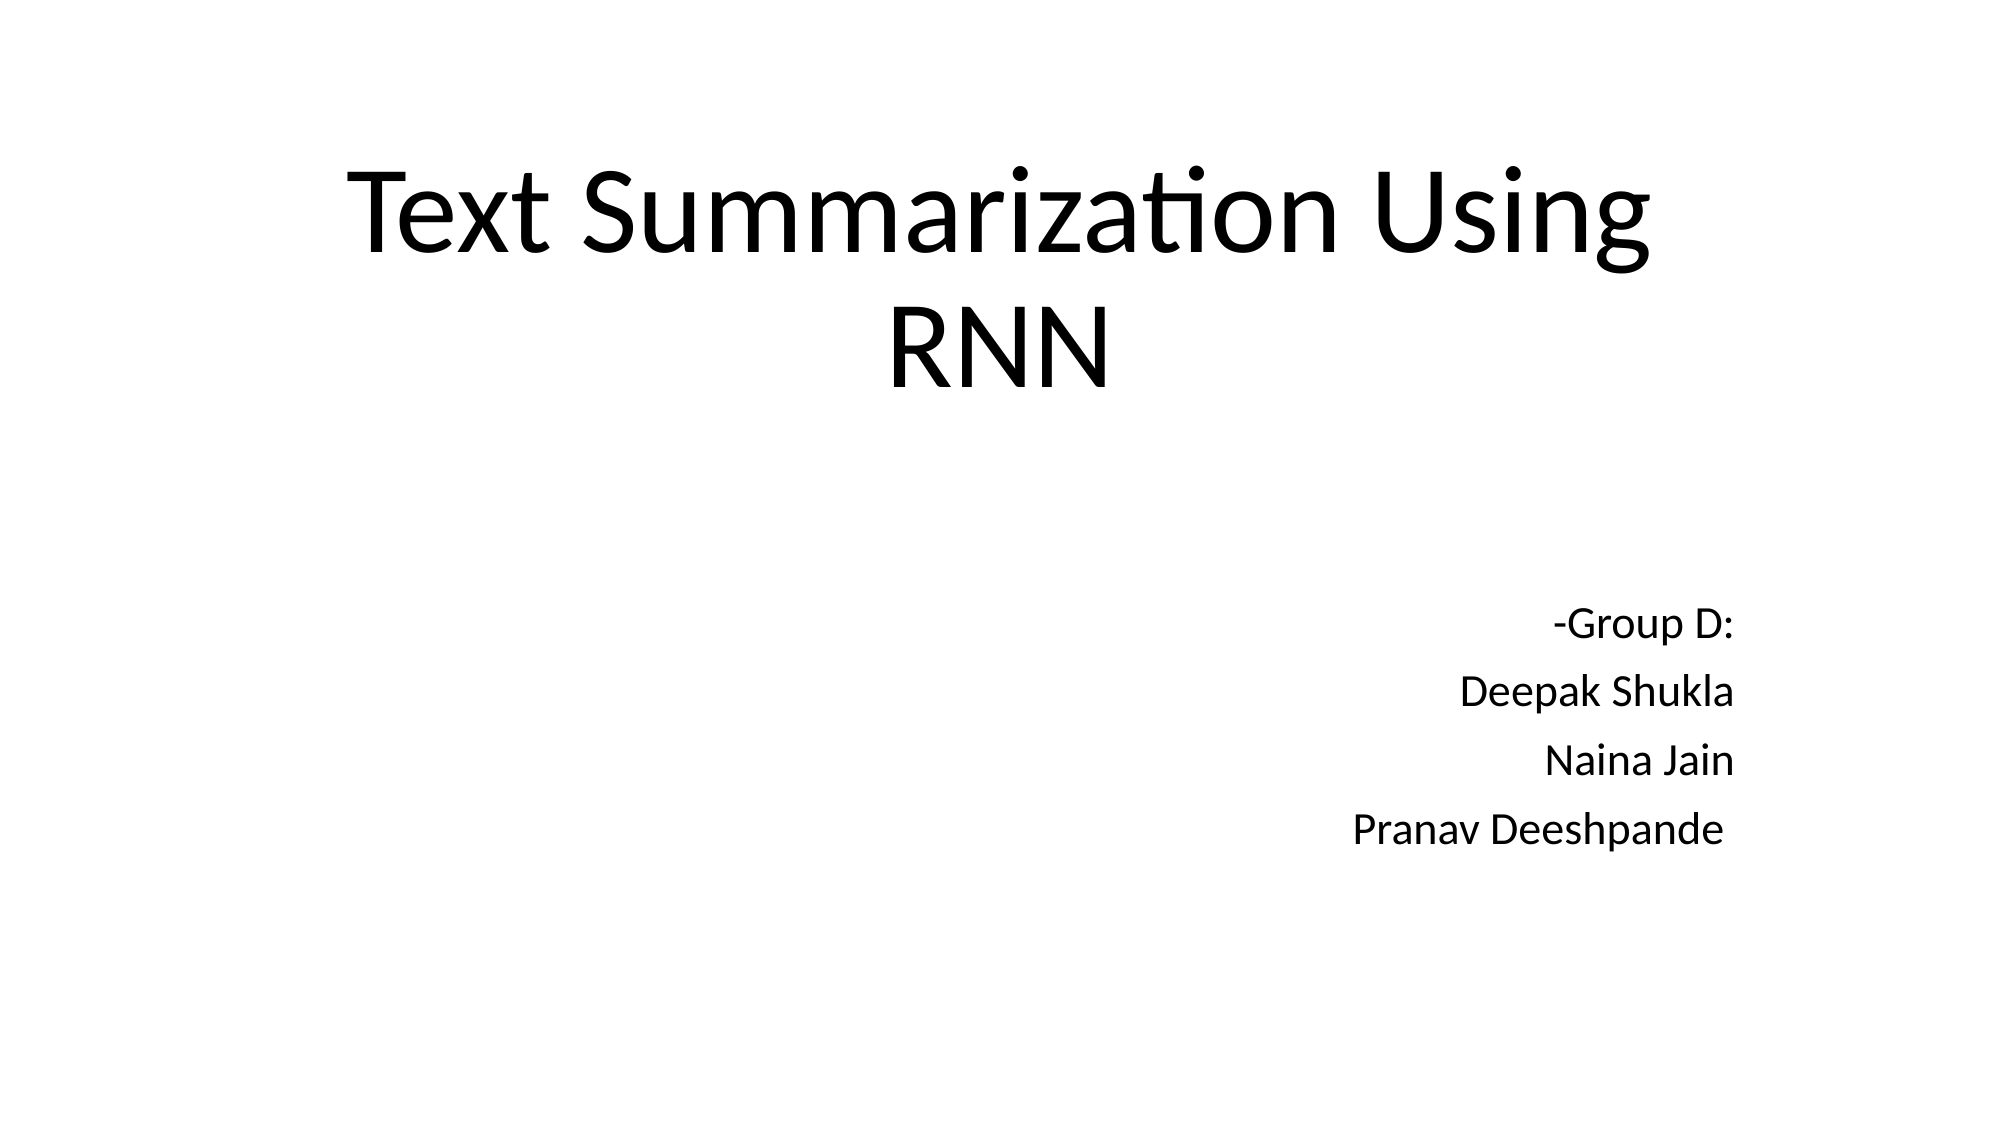

# Text Summarization Using RNN
-Group D:
Deepak Shukla
Naina Jain
Pranav Deeshpande